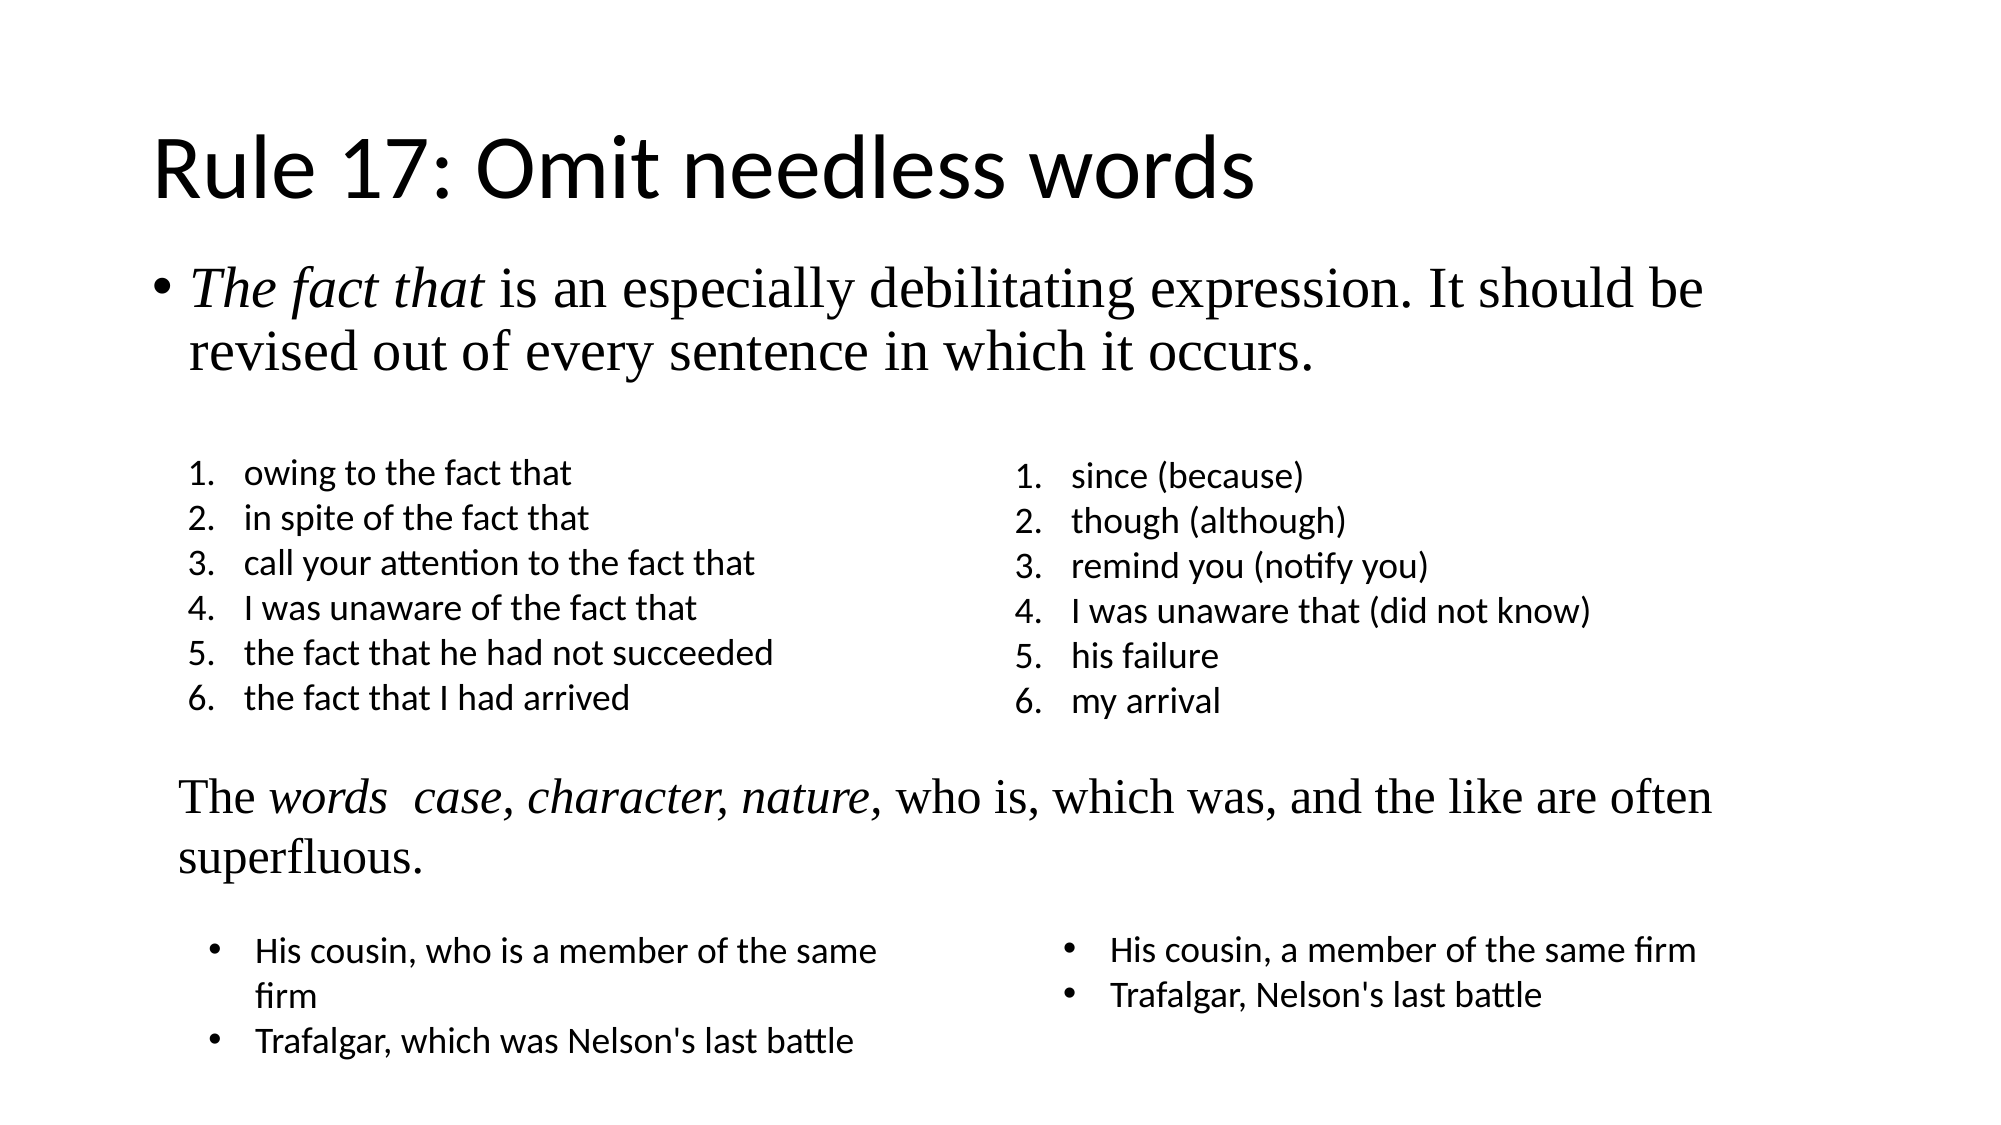

# Rule 17: Omit needless words
The fact that is an especially debilitating expression. It should be revised out of every sentence in which it occurs.
owing to the fact that
in spite of the fact that
call your attention to the fact that
I was unaware of the fact that
the fact that he had not succeeded
the fact that I had arrived
since (because)
though (although)
remind you (notify you)
I was unaware that (did not know)
his failure
my arrival
The words  case, character, nature, who is, which was, and the like are often superfluous.
His cousin, a member of the same firm
Trafalgar, Nelson's last battle
His cousin, who is a member of the same firm
Trafalgar, which was Nelson's last battle